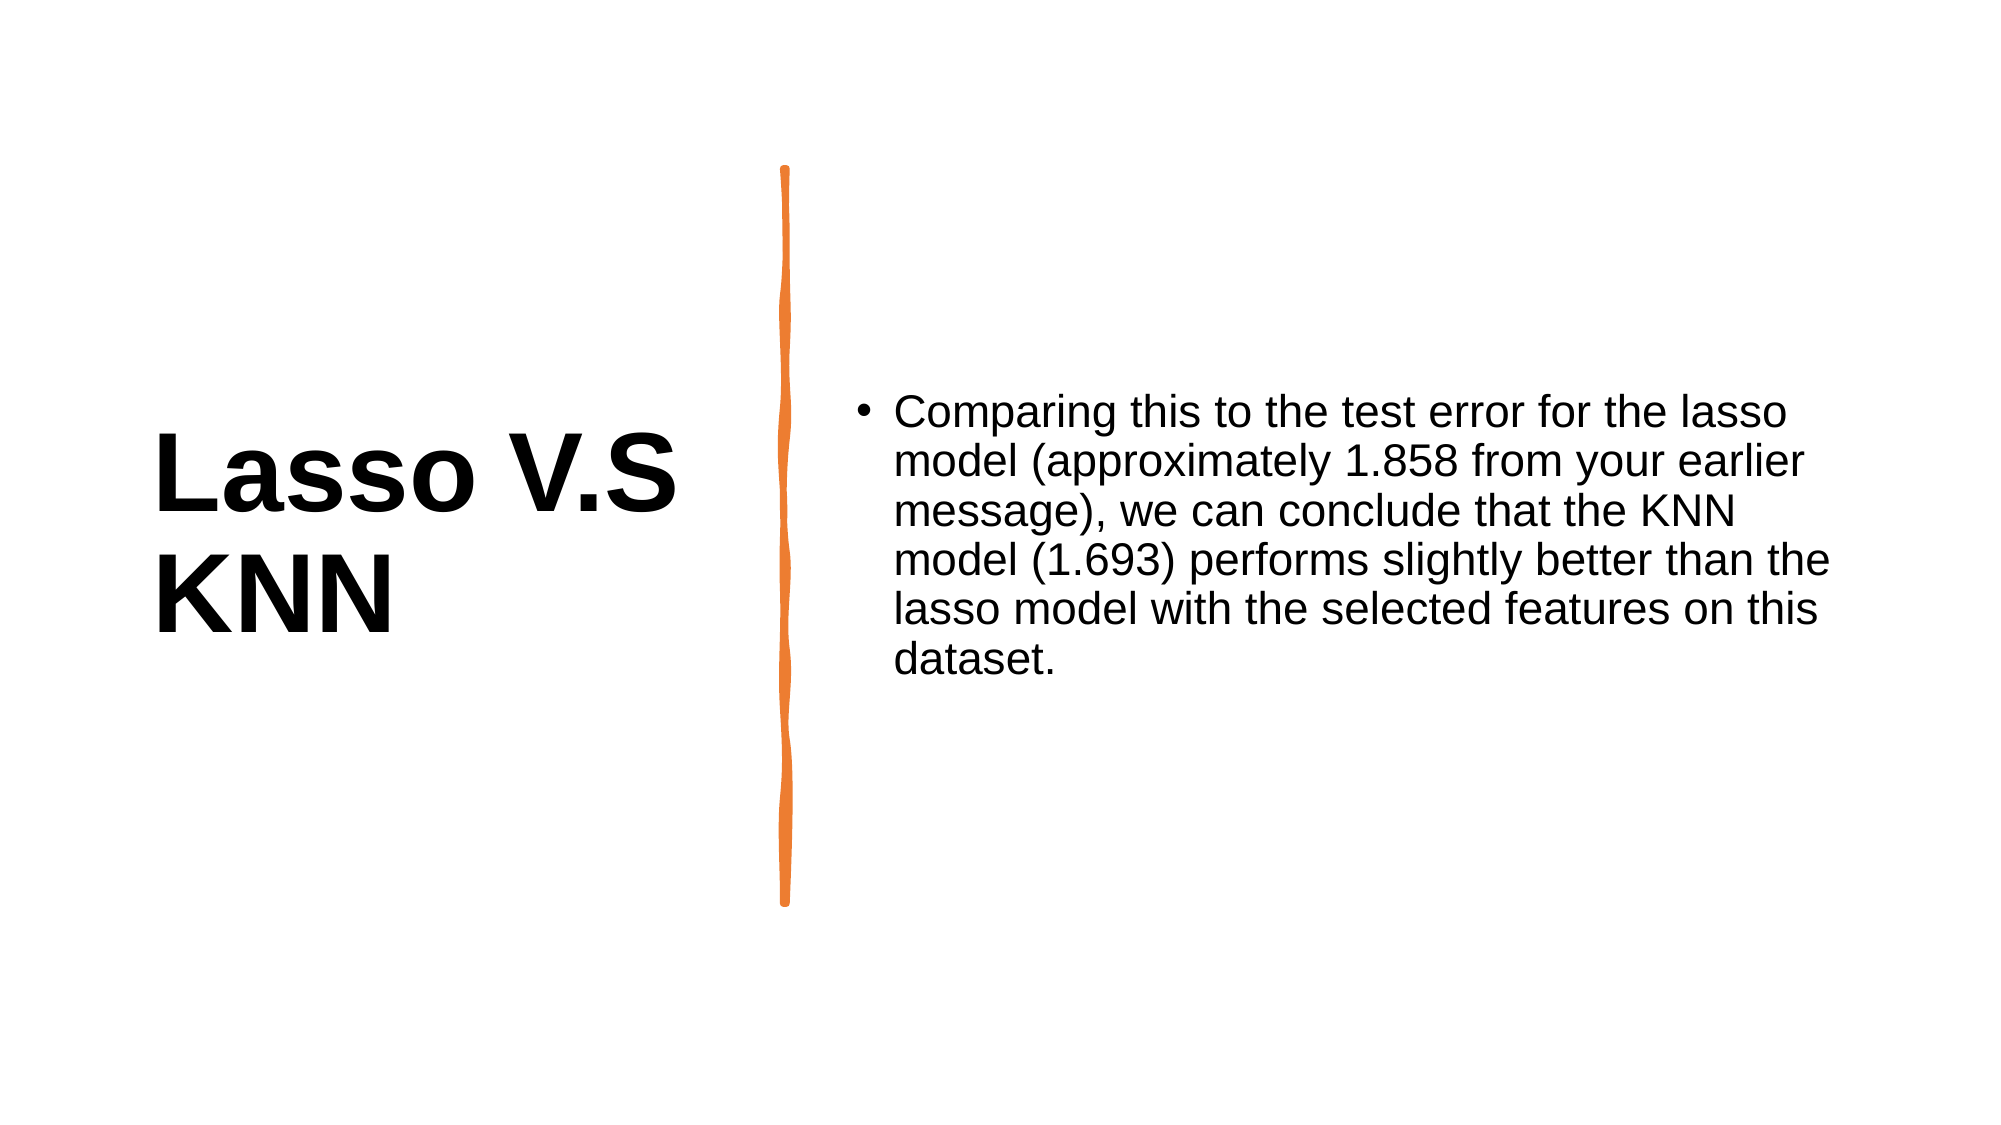

# Lasso V.S KNN
Comparing this to the test error for the lasso model (approximately 1.858 from your earlier message), we can conclude that the KNN model (1.693) performs slightly better than the lasso model with the selected features on this dataset.